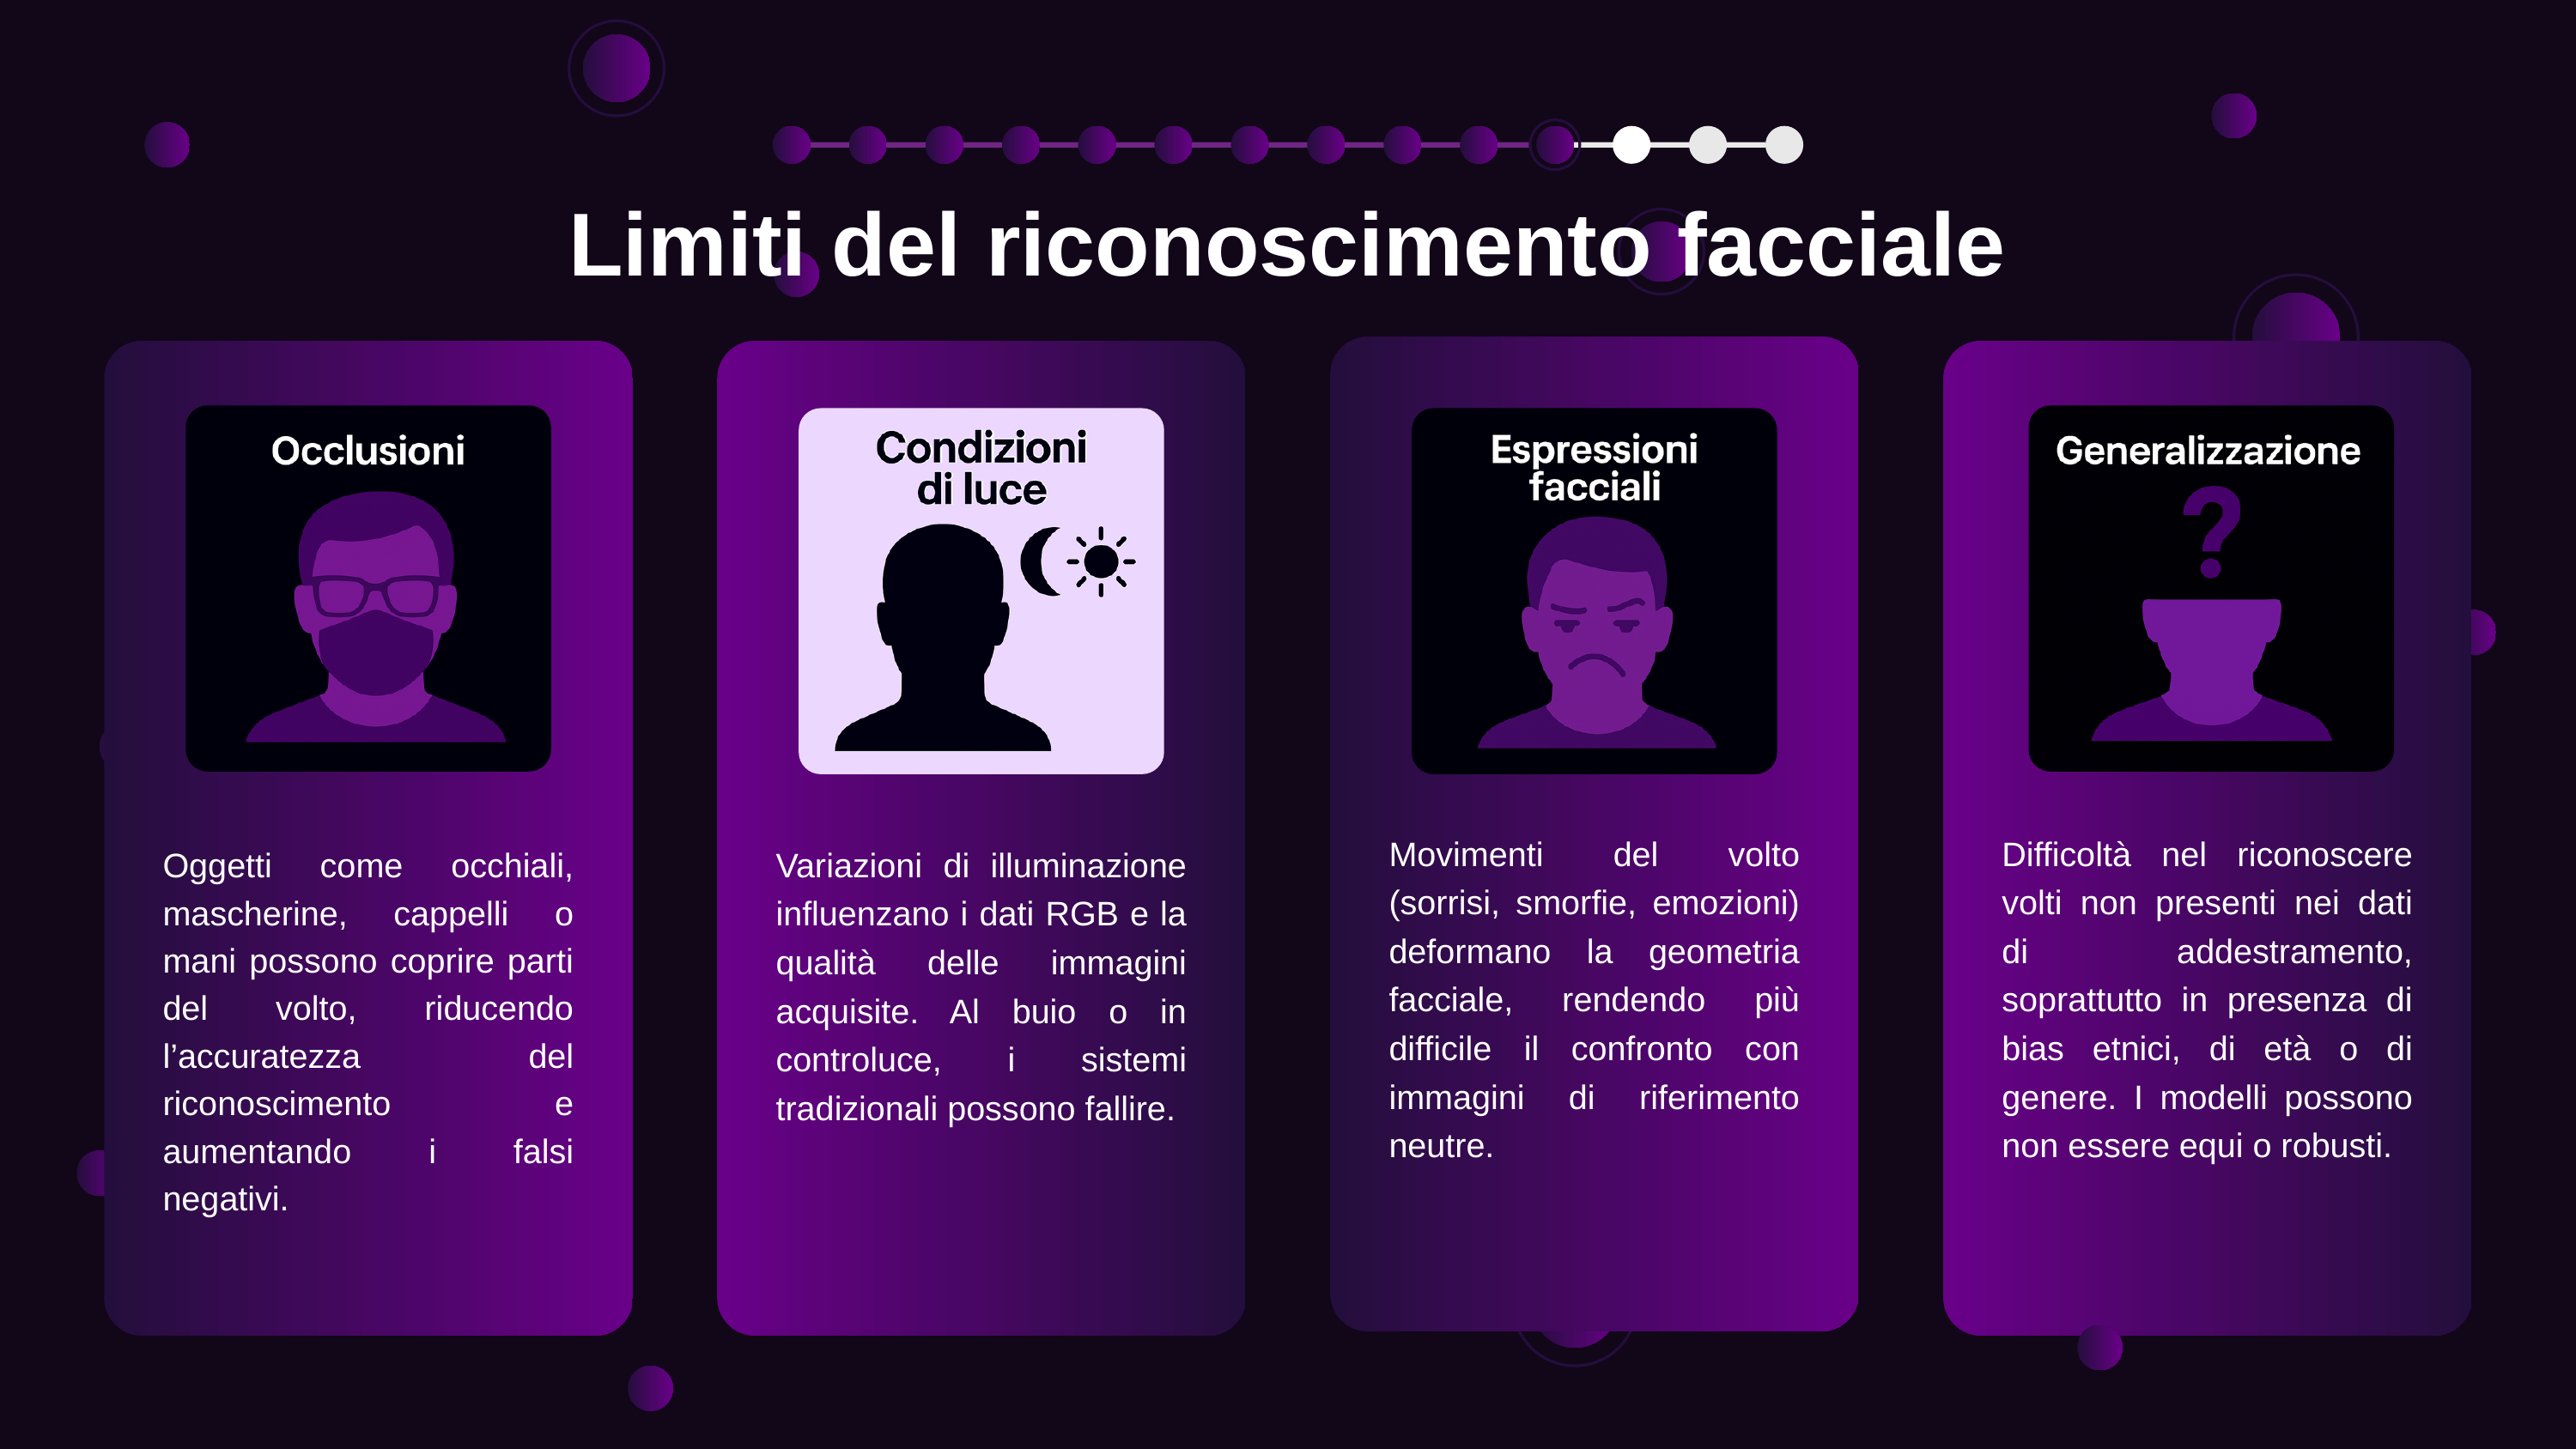

Limiti del riconoscimento facciale

Movimenti del volto (sorrisi, smorfie, emozioni) deformano la geometria facciale, rendendo più difficile il confronto con immagini di riferimento neutre.
Difficoltà nel riconoscere volti non presenti nei dati di addestramento, soprattutto in presenza di bias etnici, di età o di genere. I modelli possono non essere equi o robusti.
Variazioni di illuminazione influenzano i dati RGB e la qualità delle immagini acquisite. Al buio o in controluce, i sistemi tradizionali possono fallire.

Oggetti come occhiali, mascherine, cappelli o mani possono coprire parti del volto, riducendo l’accuratezza del riconoscimento e aumentando i falsi negativi.